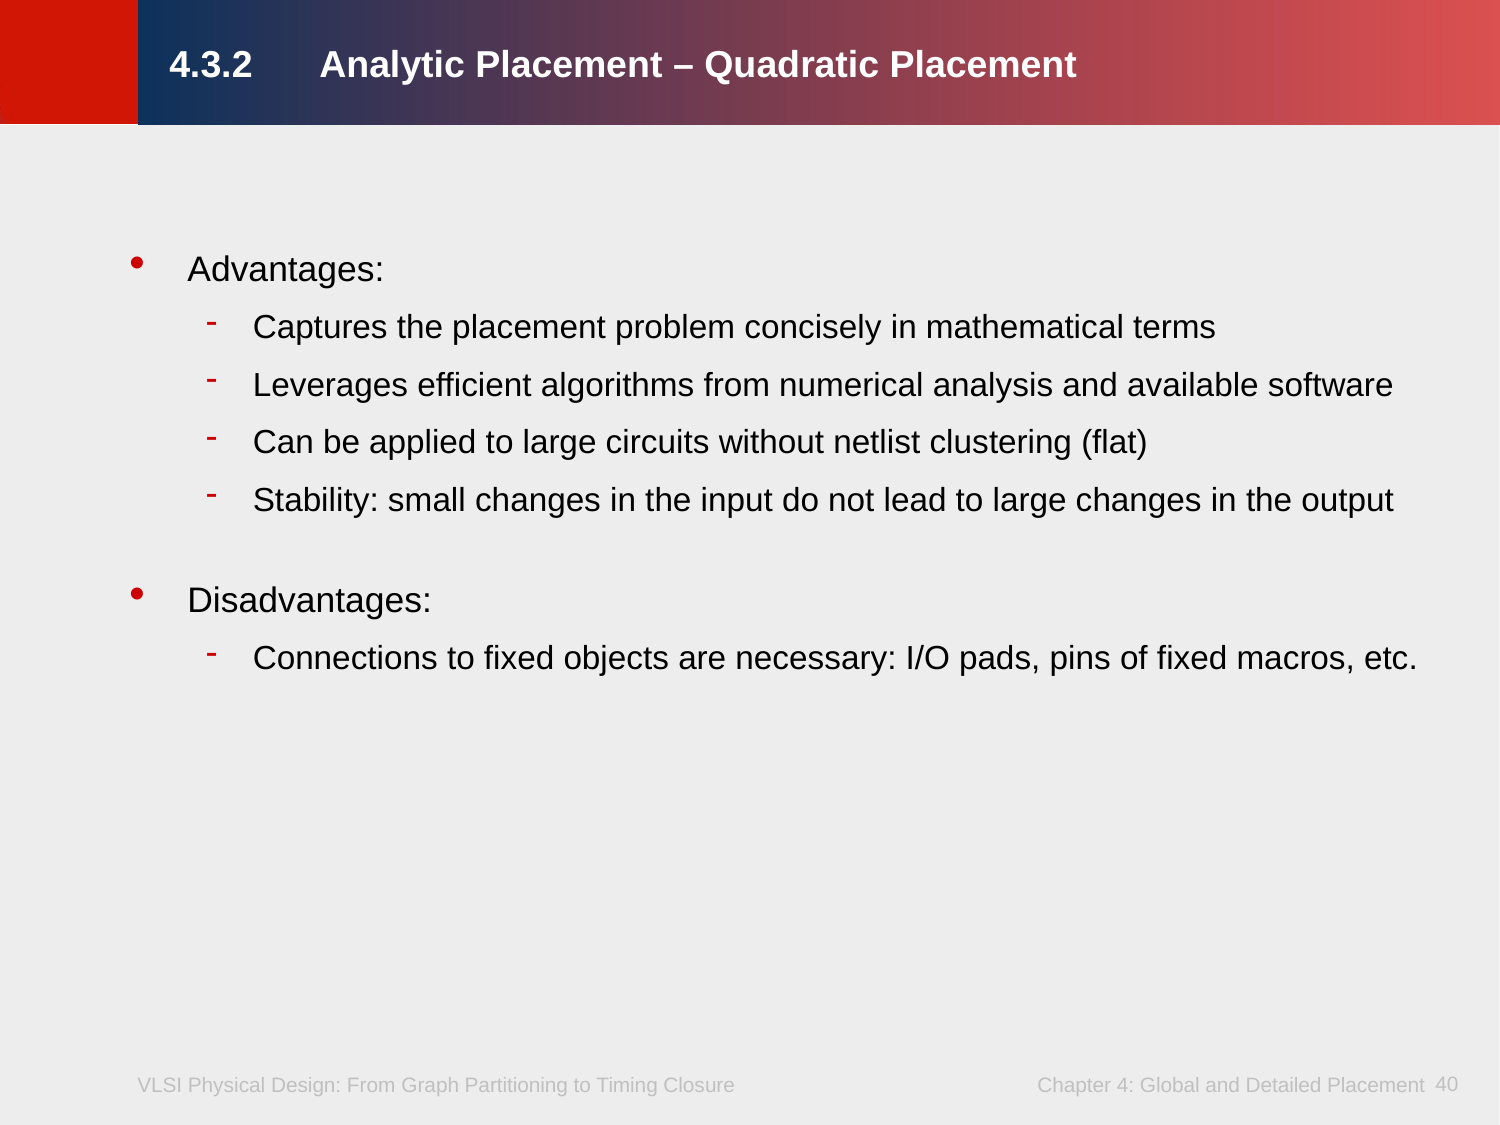

# 4.3.2	Analytic Placement – Quadratic Placement
Advantages:
Captures the placement problem concisely in mathematical terms
Leverages efficient algorithms from numerical analysis and available software
Can be applied to large circuits without netlist clustering (flat)
Stability: small changes in the input do not lead to large changes in the output
Disadvantages:
Connections to fixed objects are necessary: I/O pads, pins of fixed macros, etc.
40